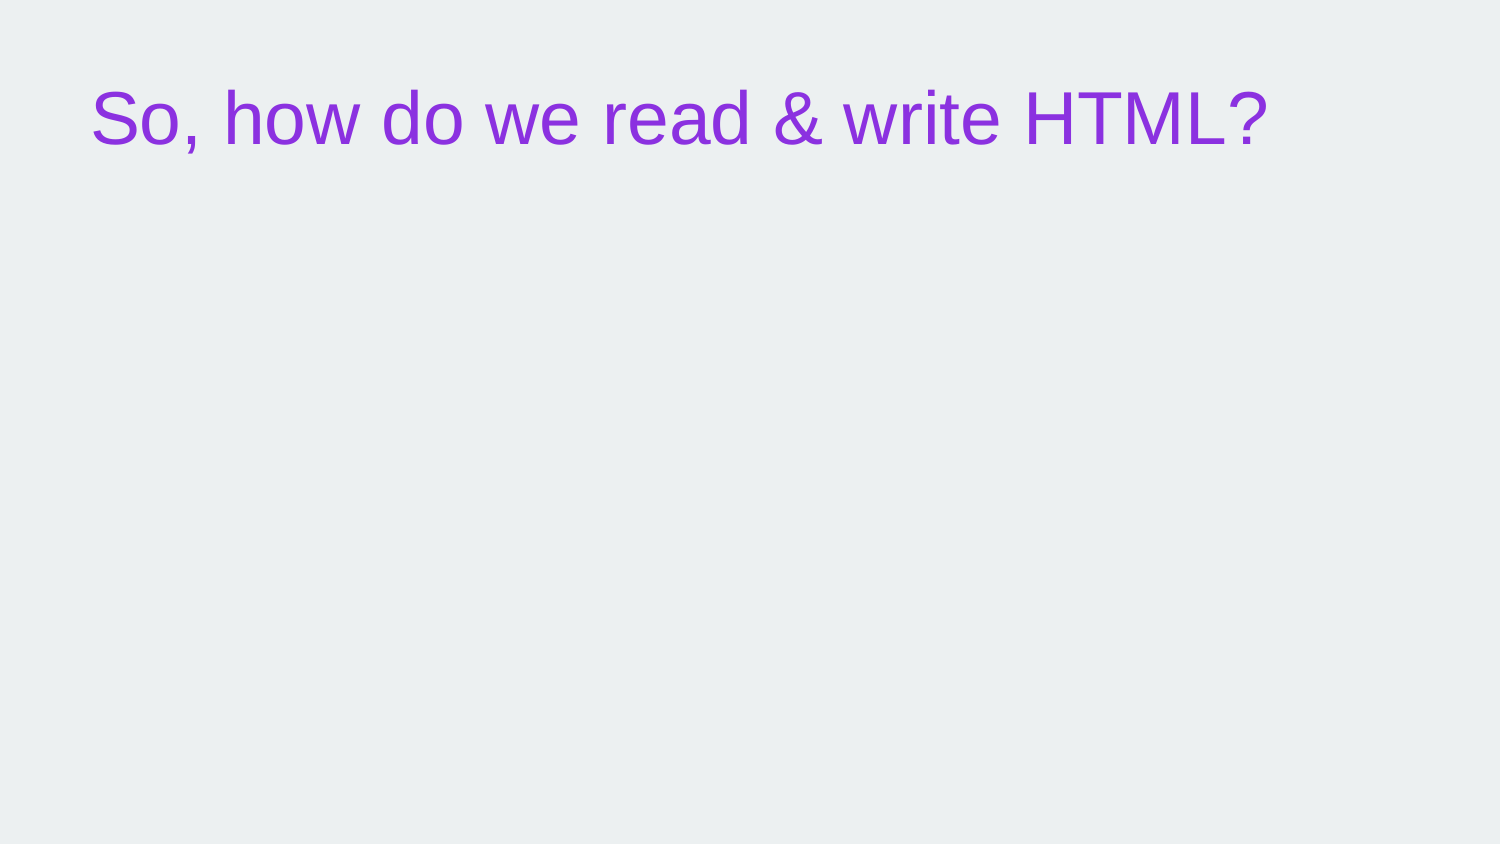

# So, how do we read & write HTML?